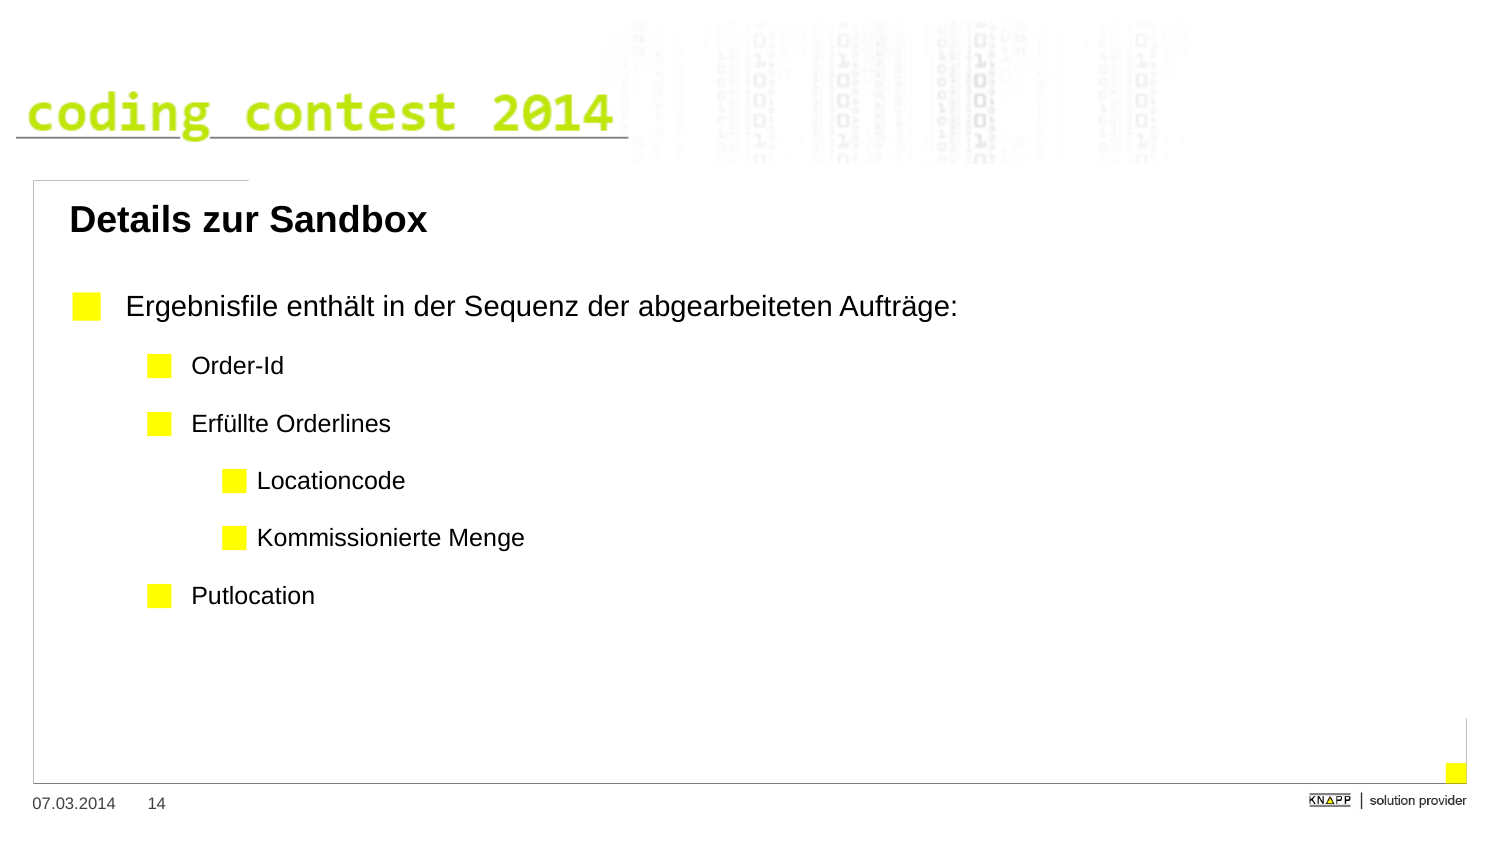

# Details zur Sandbox
Ergebnisfile enthält in der Sequenz der abgearbeiteten Aufträge:
Order-Id
Erfüllte Orderlines
Locationcode
Kommissionierte Menge
Putlocation

14
07.03.2014